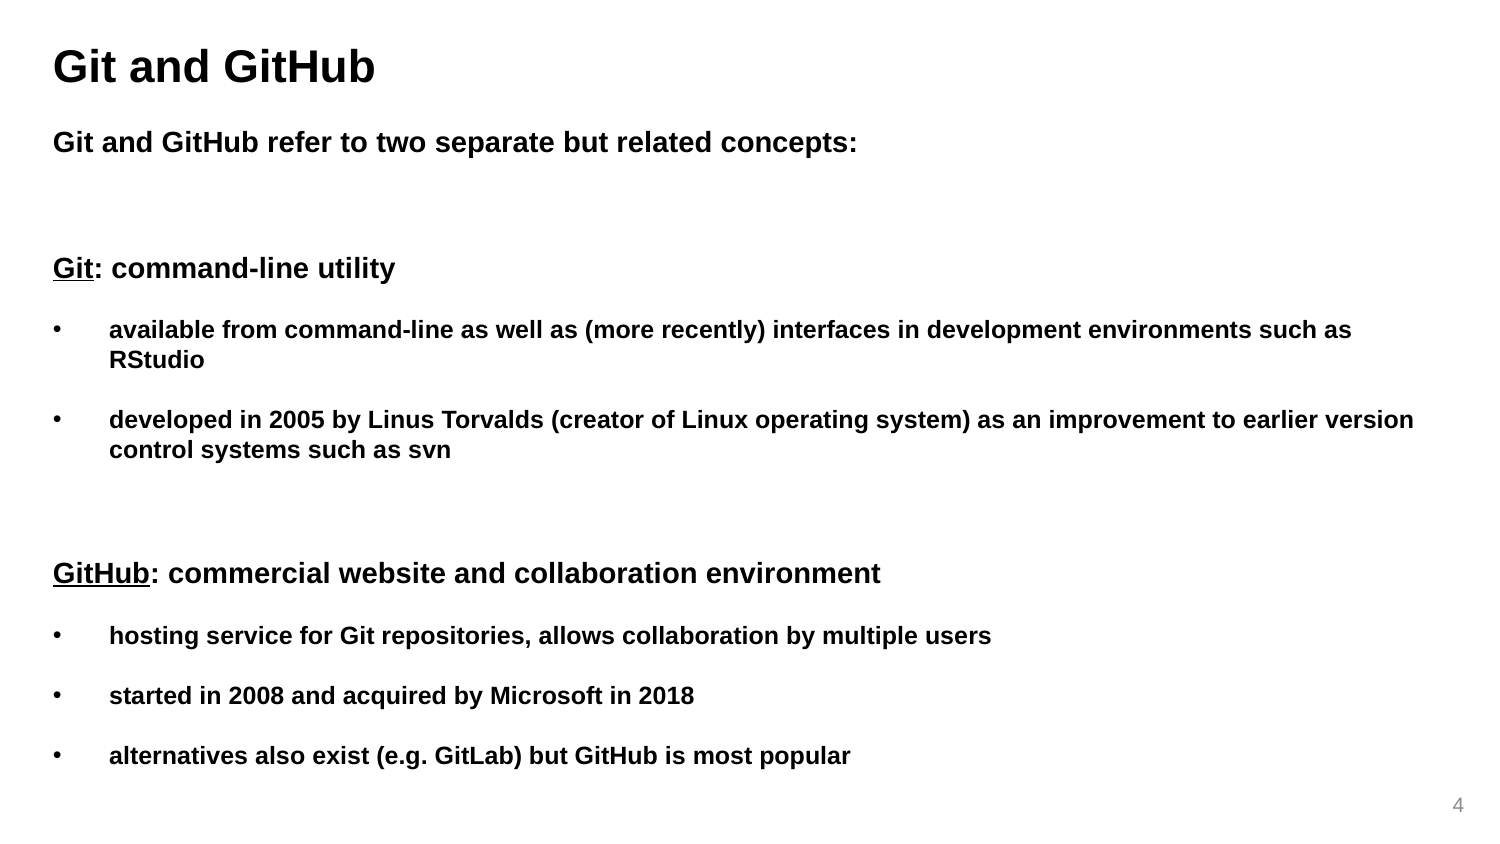

# Git and GitHub
Git and GitHub refer to two separate but related concepts:

Git: command-line utility
available from command-line as well as (more recently) interfaces in development environments such as RStudio
developed in 2005 by Linus Torvalds (creator of Linux operating system) as an improvement to earlier version control systems such as svn

GitHub: commercial website and collaboration environment
hosting service for Git repositories, allows collaboration by multiple users
started in 2008 and acquired by Microsoft in 2018
alternatives also exist (e.g. GitLab) but GitHub is most popular
4